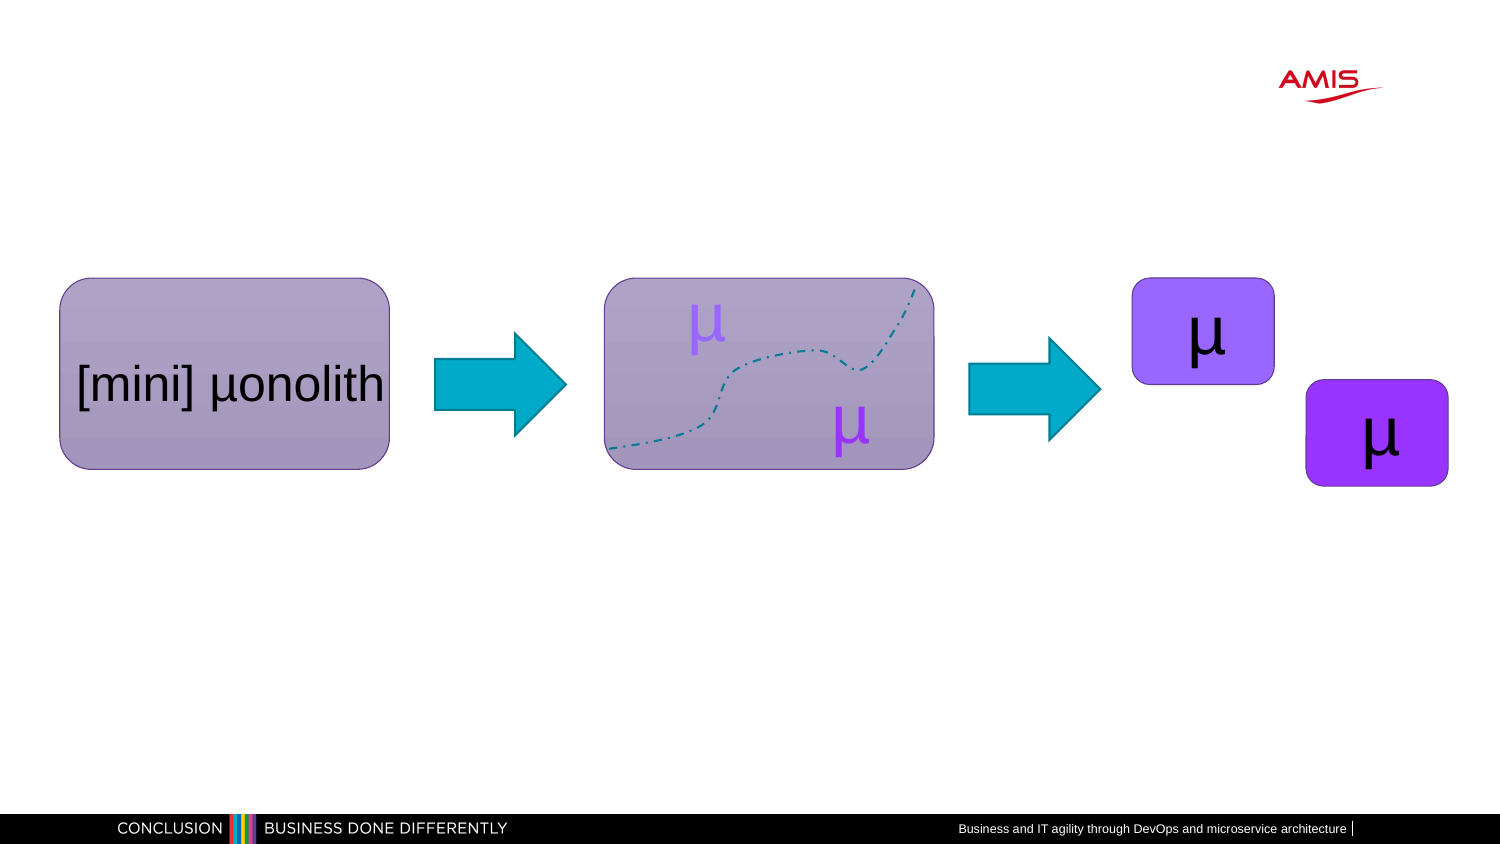

µ

µ

[mini] µonolith
µ

µ
Business and IT agility through DevOps and microservice architecture